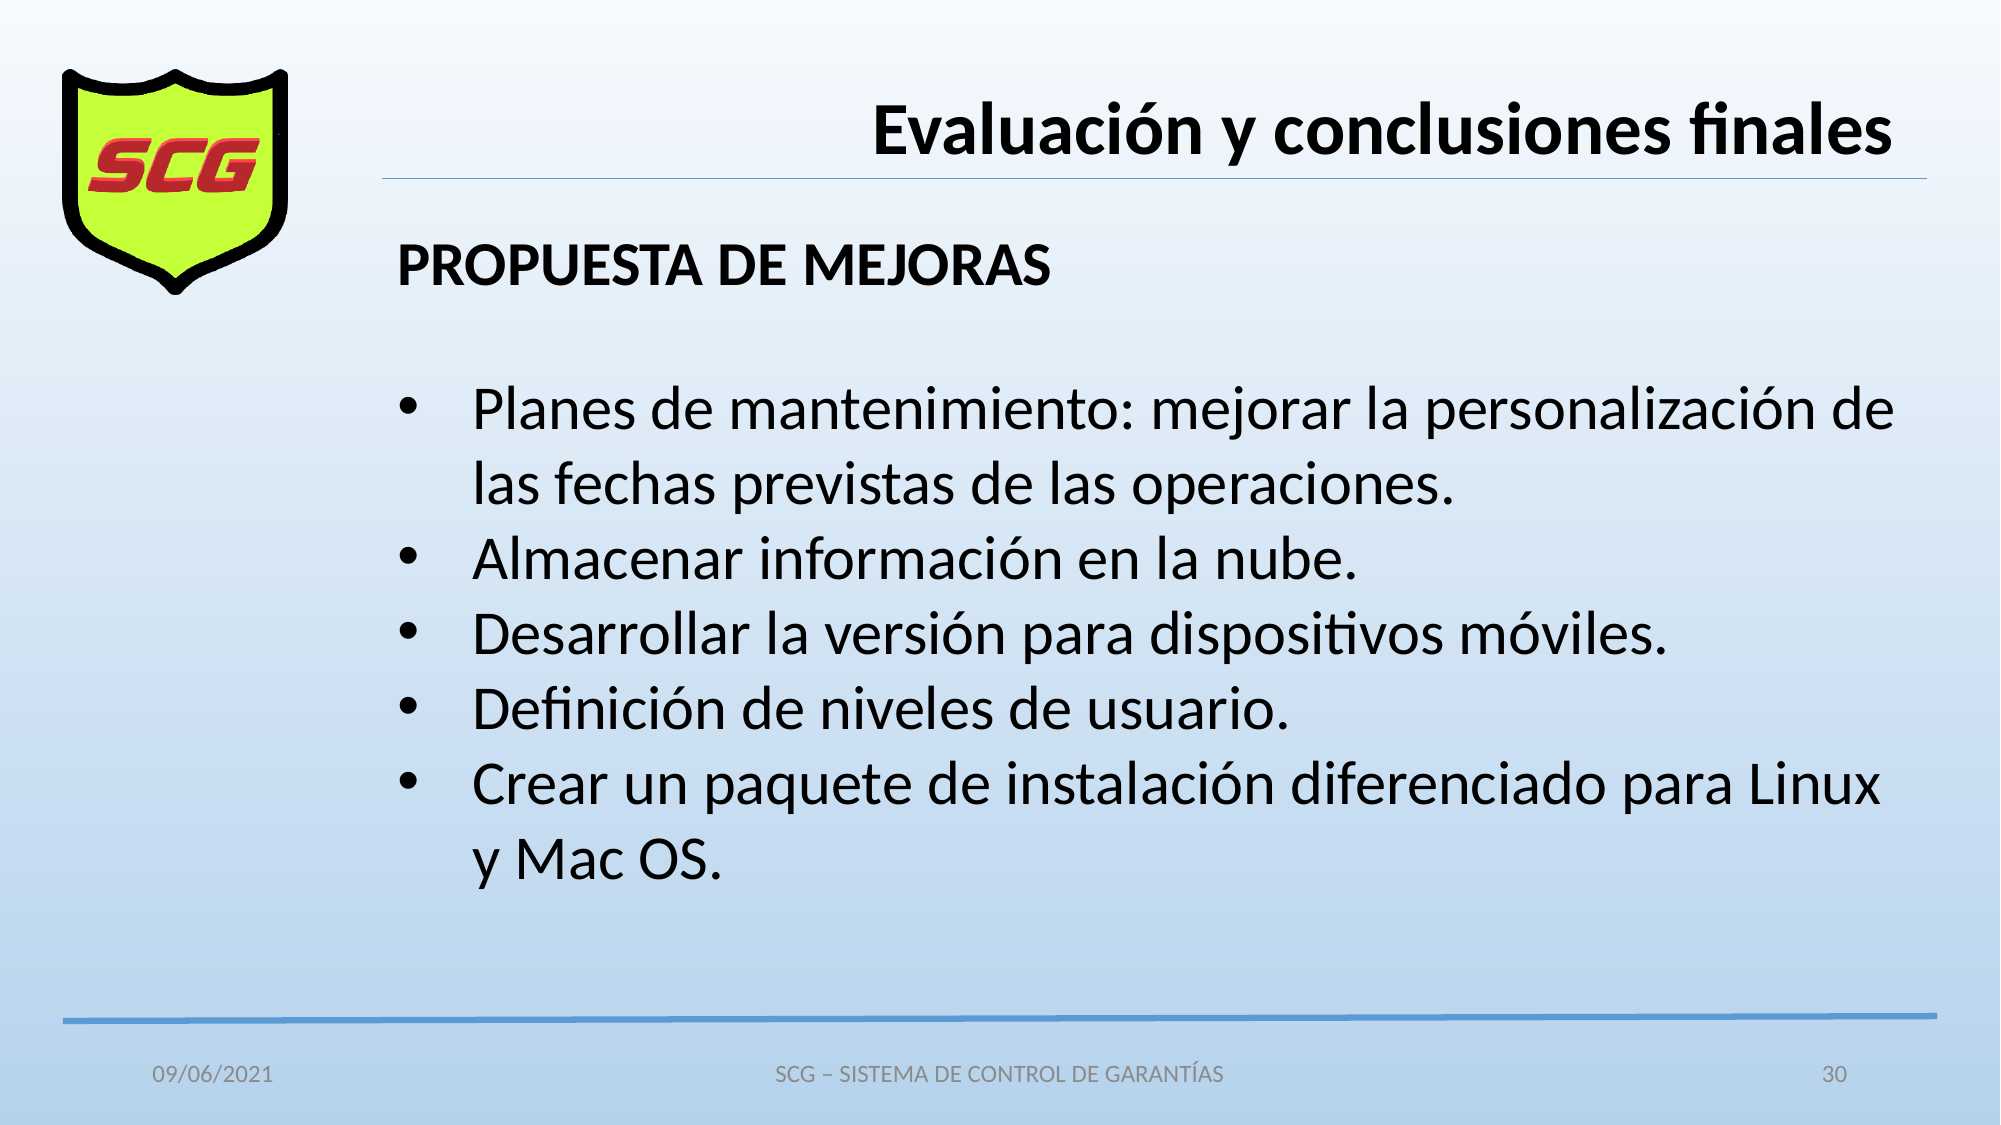

Evaluación y conclusiones finales
PROPUESTA DE MEJORAS

Planes de mantenimiento: mejorar la personalización de las fechas previstas de las operaciones.
Almacenar información en la nube.
Desarrollar la versión para dispositivos móviles.
Definición de niveles de usuario.
Crear un paquete de instalación diferenciado para Linux y Mac OS.

09/06/2021
SCG – SISTEMA DE CONTROL DE GARANTÍAS
30